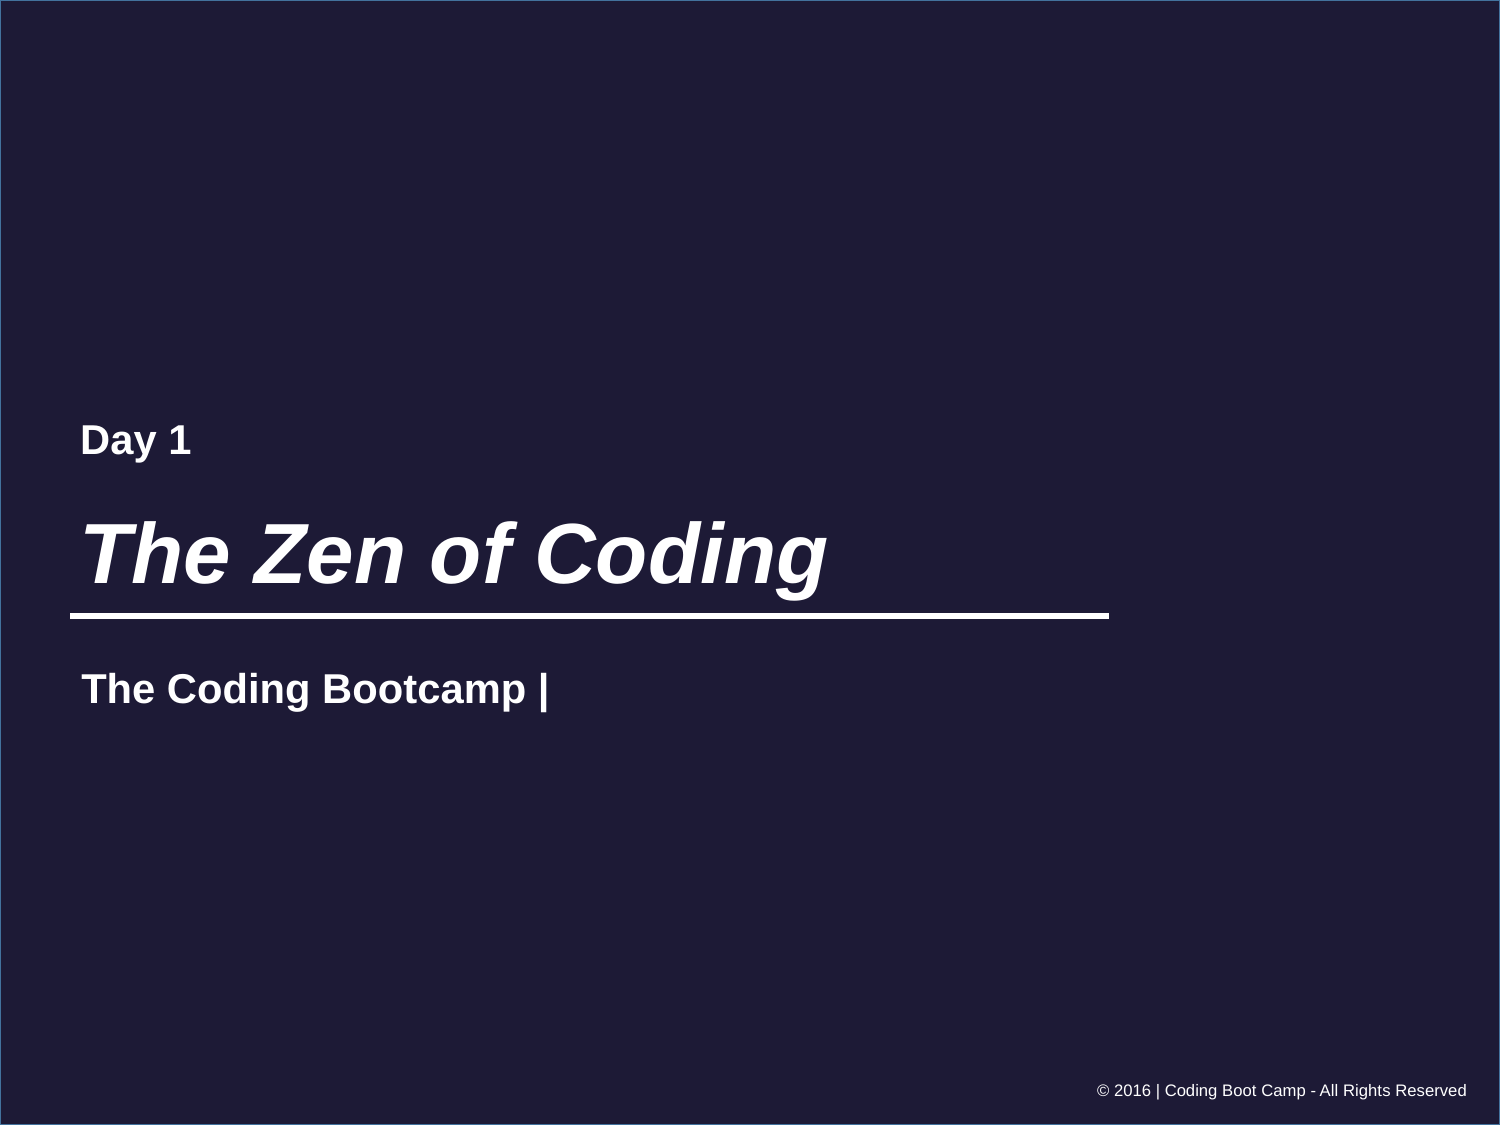

Day 1

# The Zen of Coding